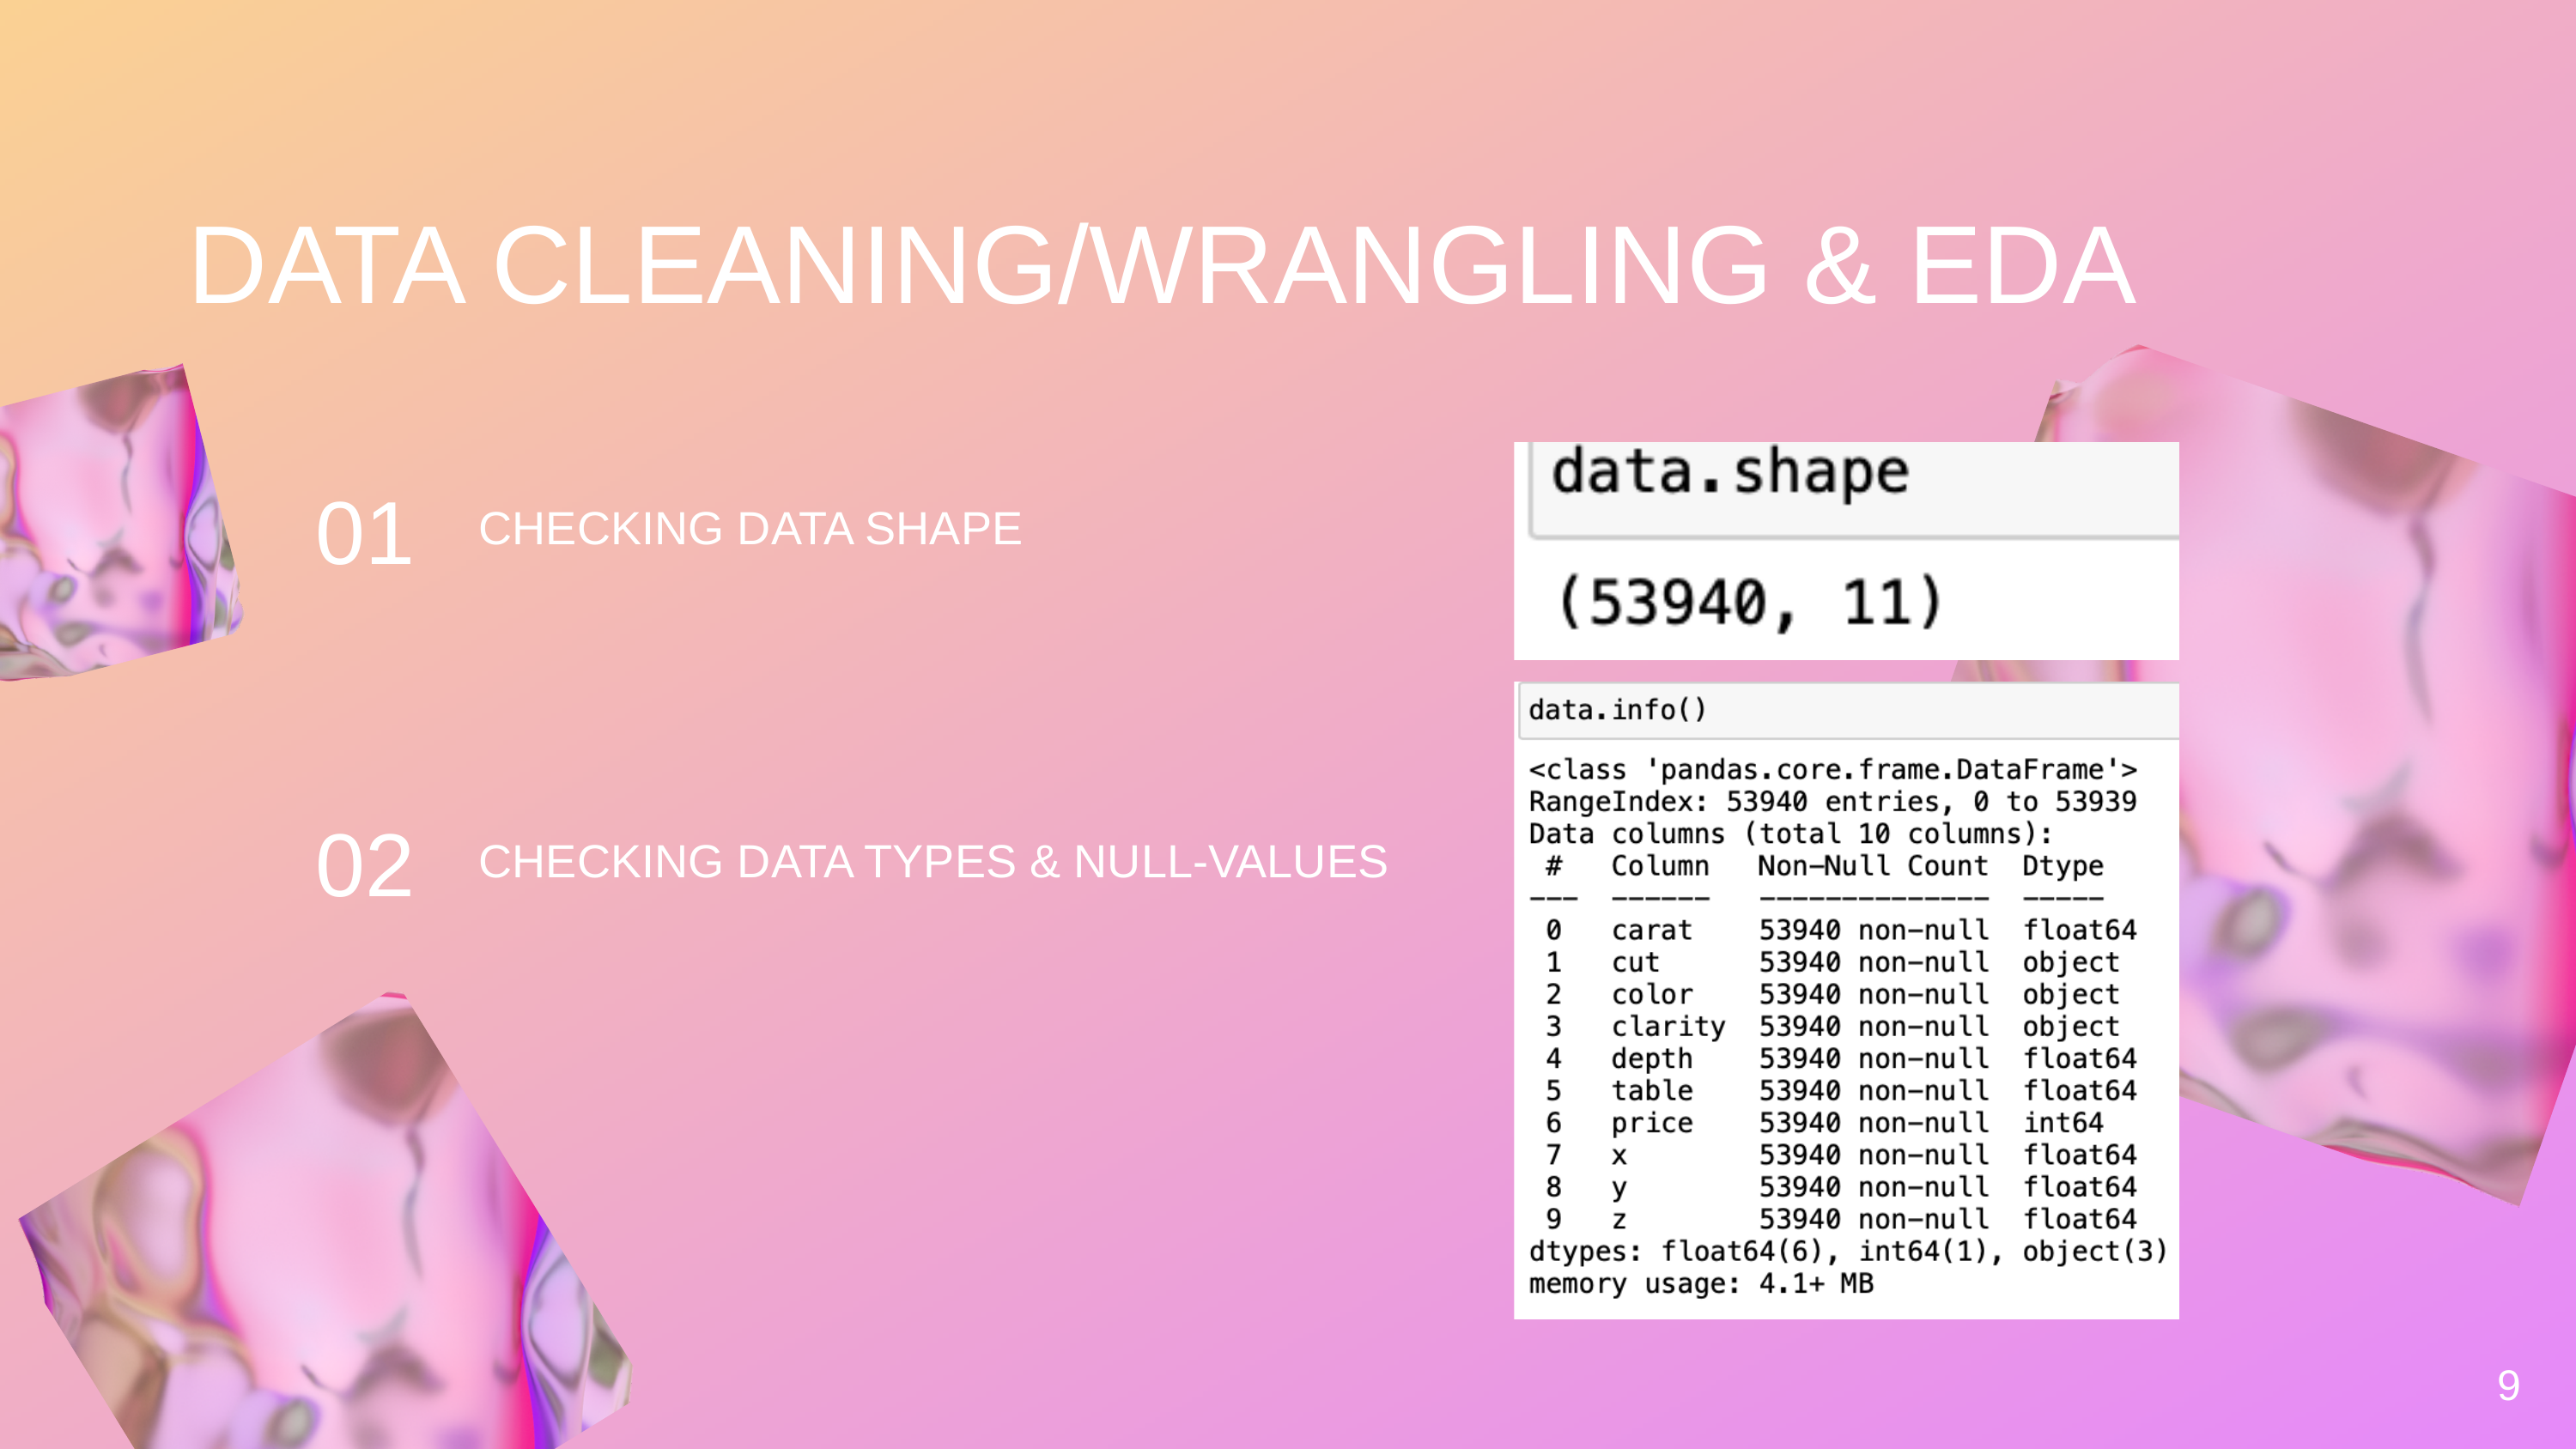

DATA CLEANING/WRANGLING & EDA

01
CHECKING DATA SHAPE

02
CHECKING DATA TYPES & NULL-VALUES

9